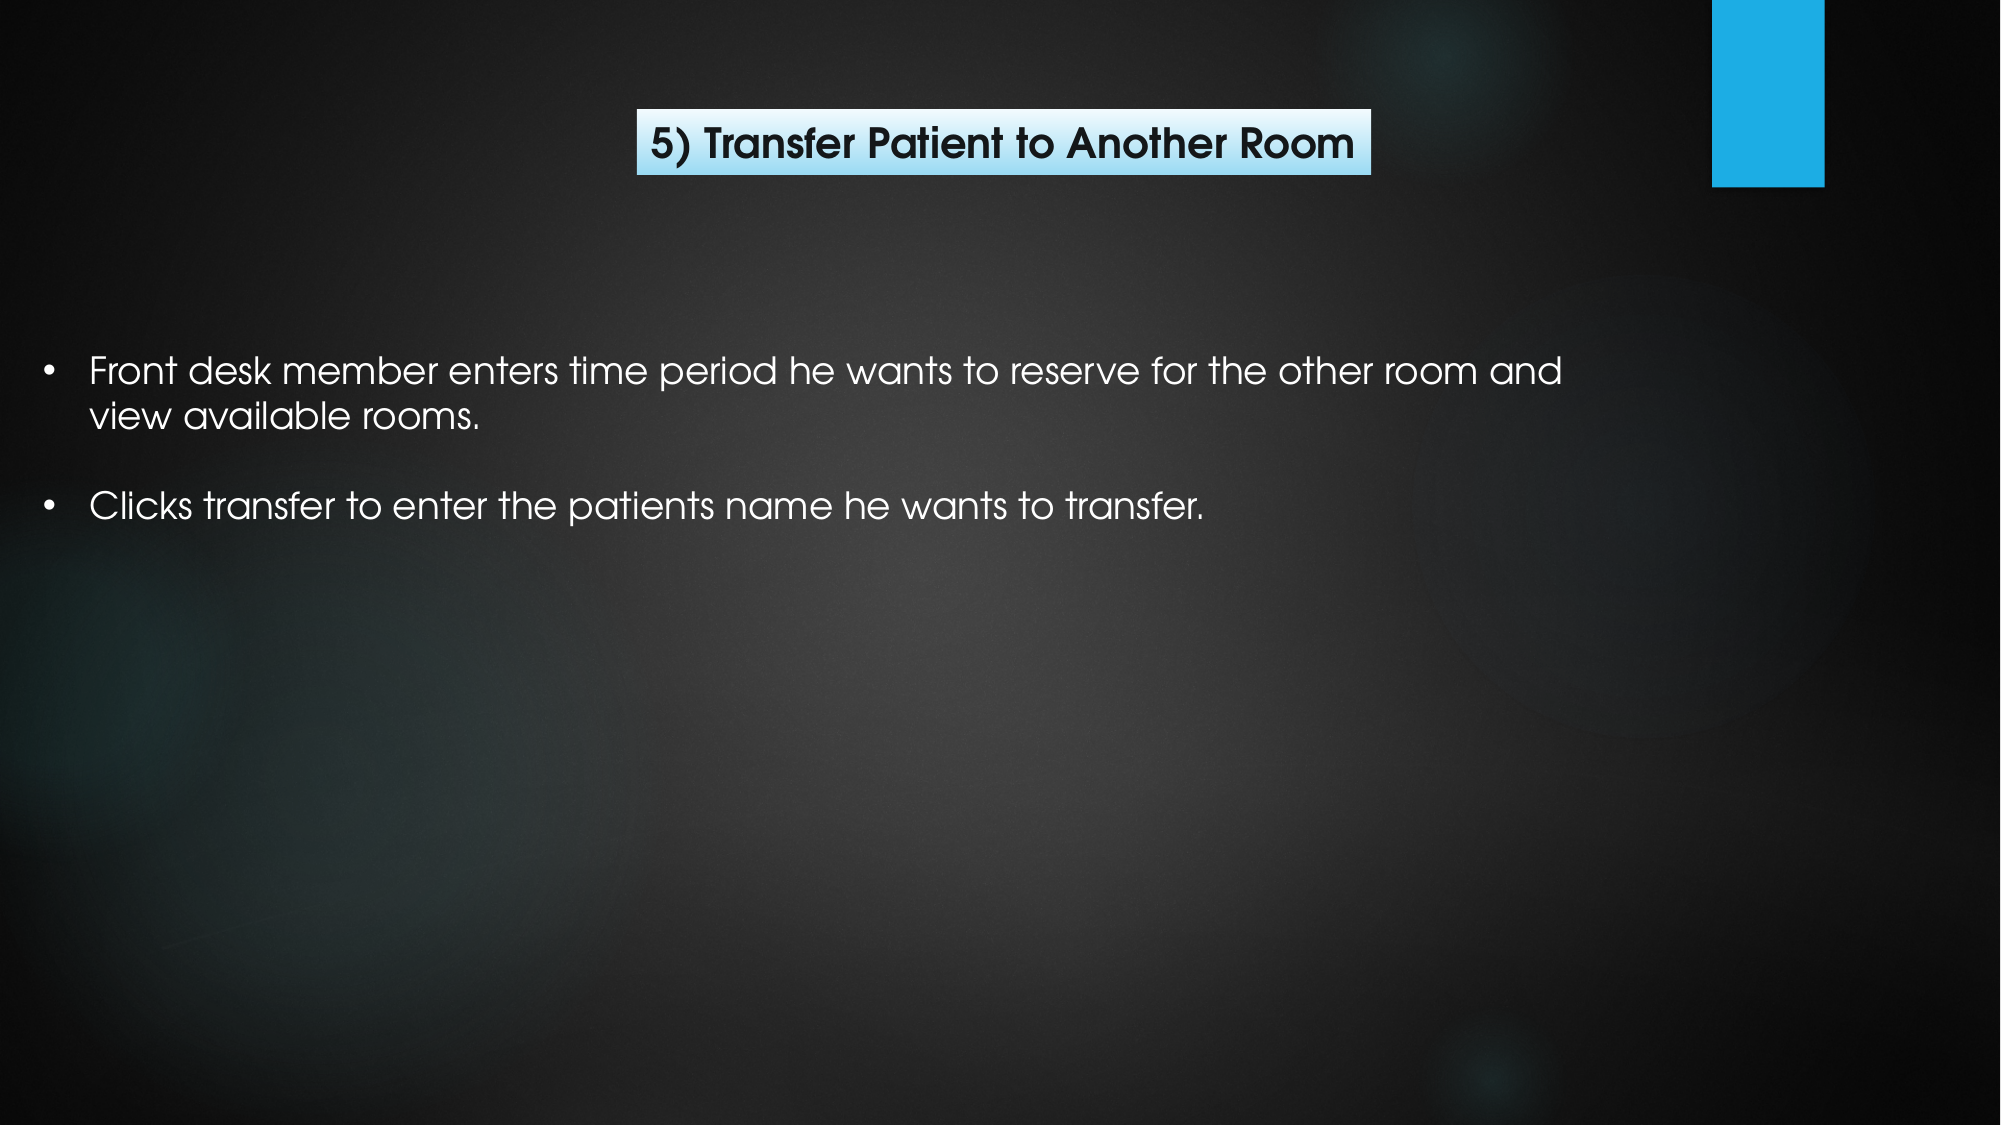

5) Transfer Patient to Another Room
Front desk member enters time period he wants to reserve for the other room and view available rooms.

Clicks transfer to enter the patients name he wants to transfer.